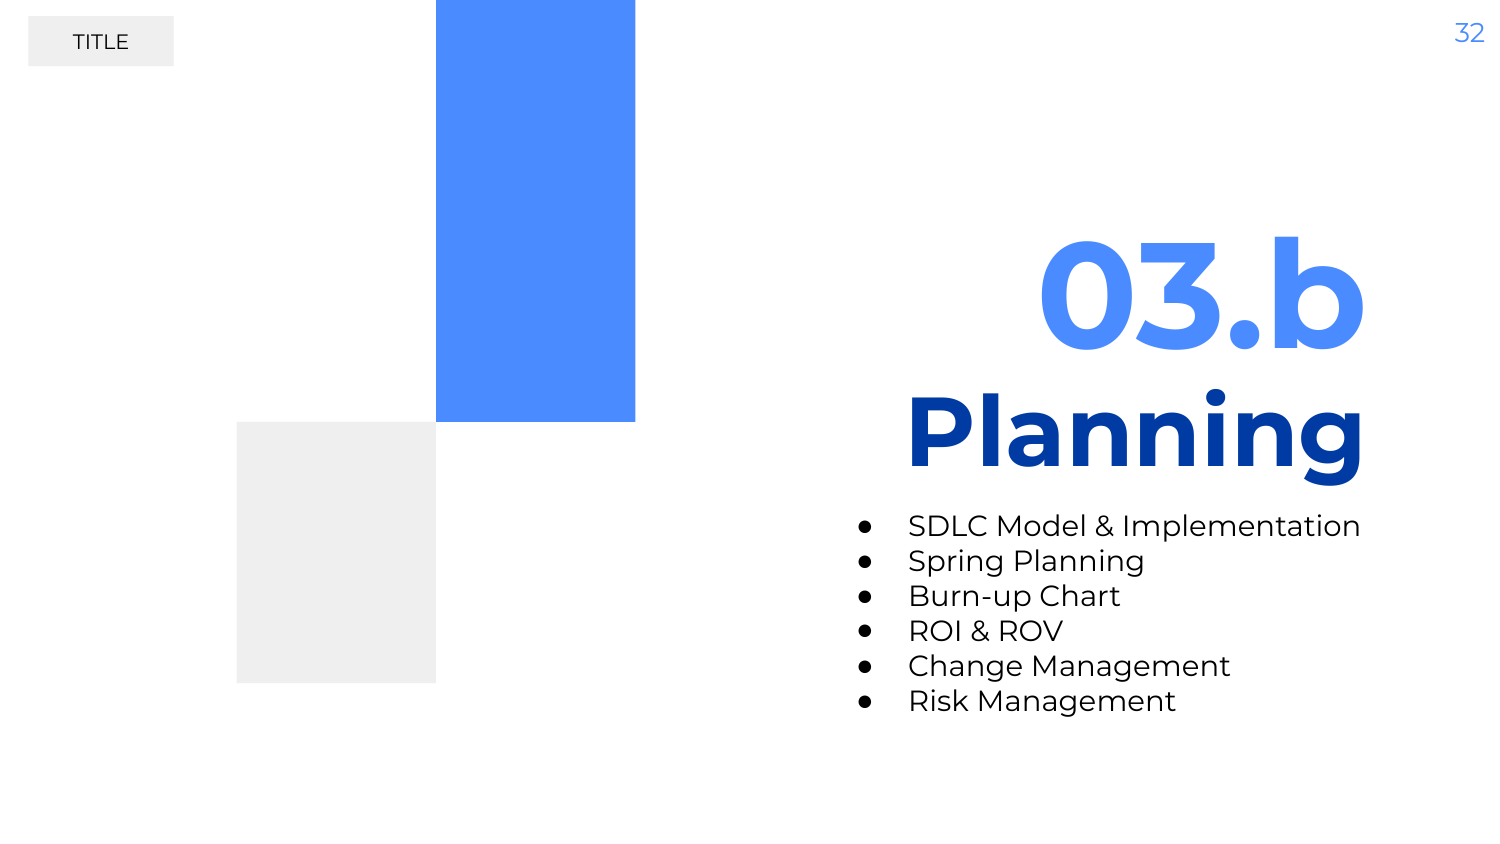

32
TITLE
03.b
# Planning
SDLC Model & Implementation
Spring Planning
Burn-up Chart
ROI & ROV
Change Management
Risk Management